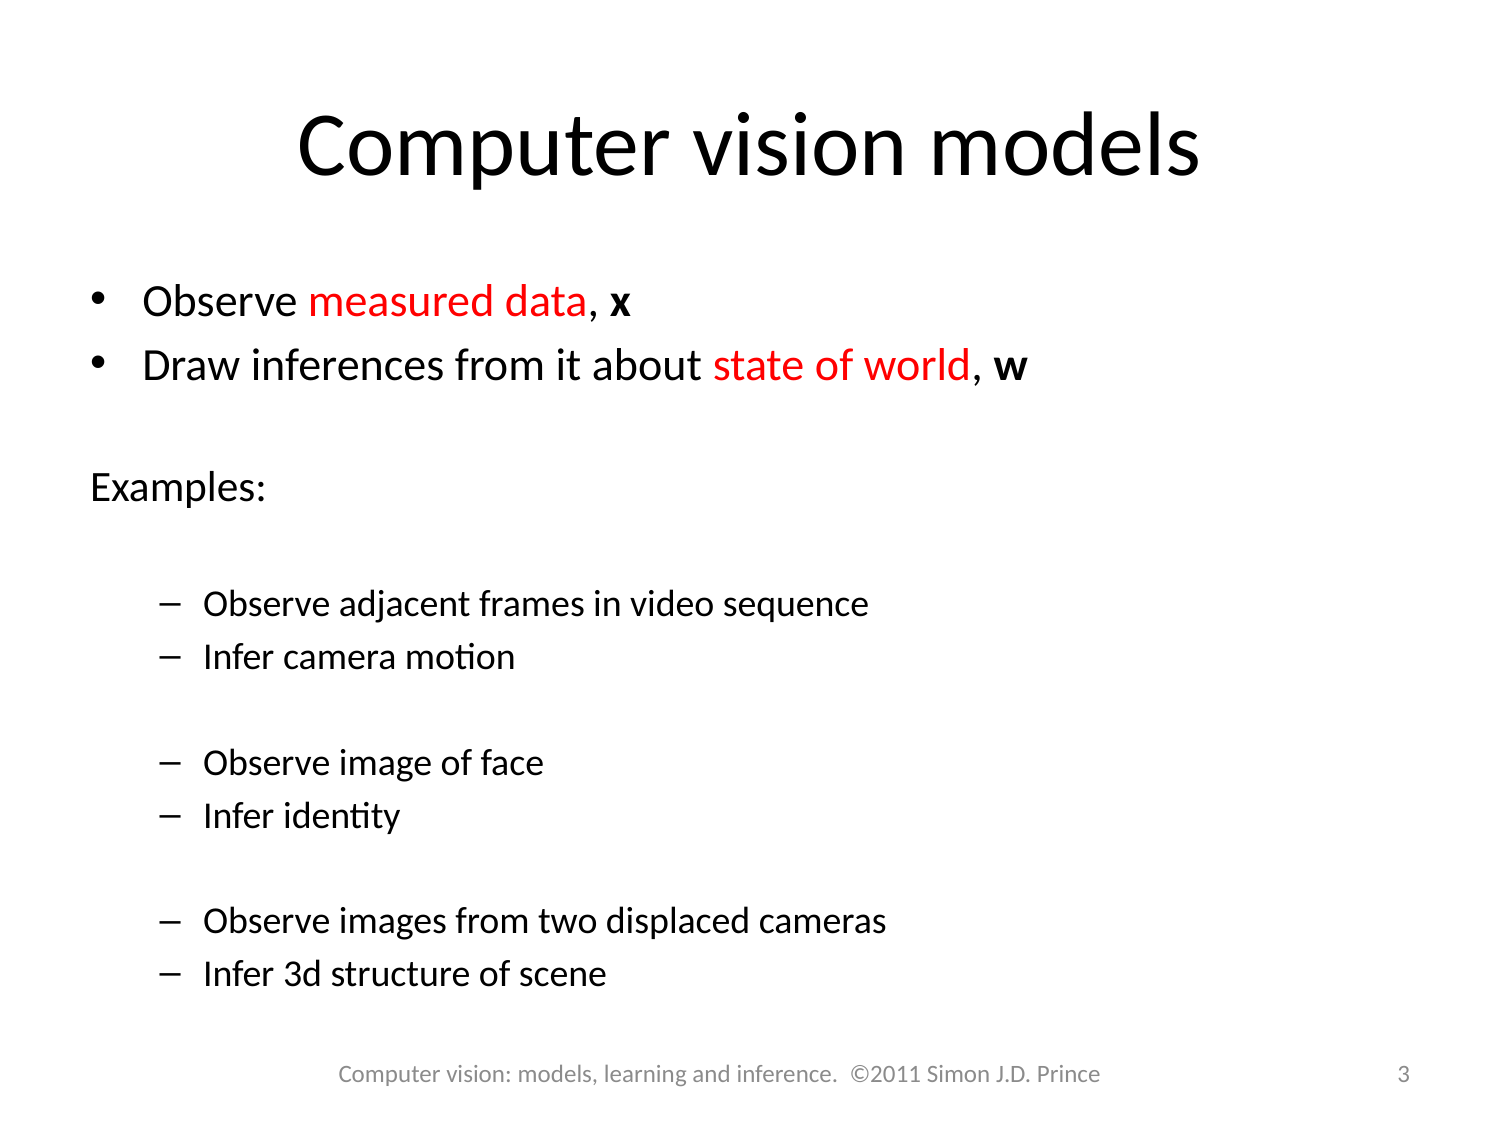

# Computer vision models
Observe measured data, x
Draw inferences from it about state of world, w

Examples:

Observe adjacent frames in video sequence
Infer camera motion

Observe image of face
Infer identity

Observe images from two displaced cameras
Infer 3d structure of scene
Computer vision: models, learning and inference.  ©2011 Simon J.D. Prince
3